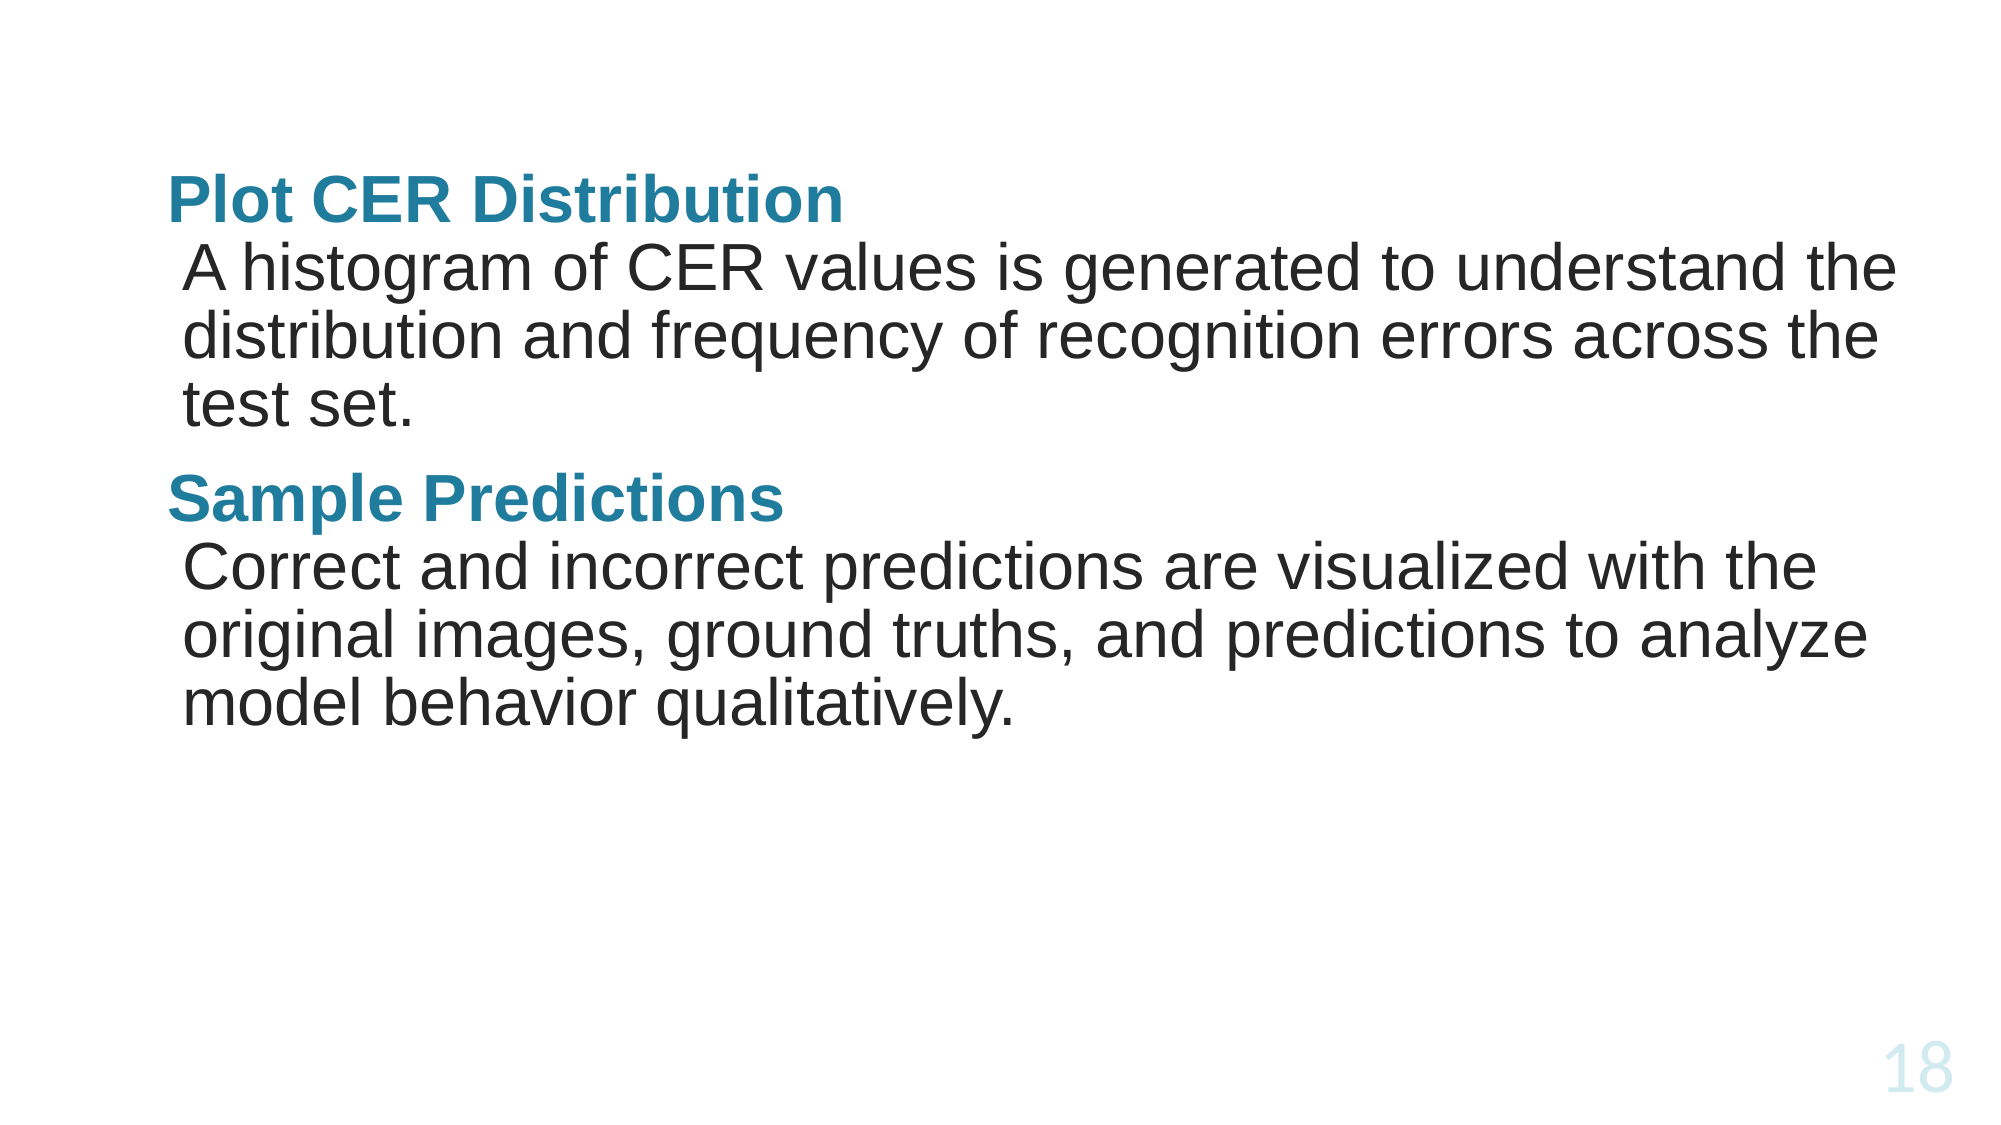

Plot CER Distribution
A histogram of CER values is generated to understand the distribution and frequency of recognition errors across the test set.
Sample Predictions
Correct and incorrect predictions are visualized with the original images, ground truths, and predictions to analyze model behavior qualitatively.

18